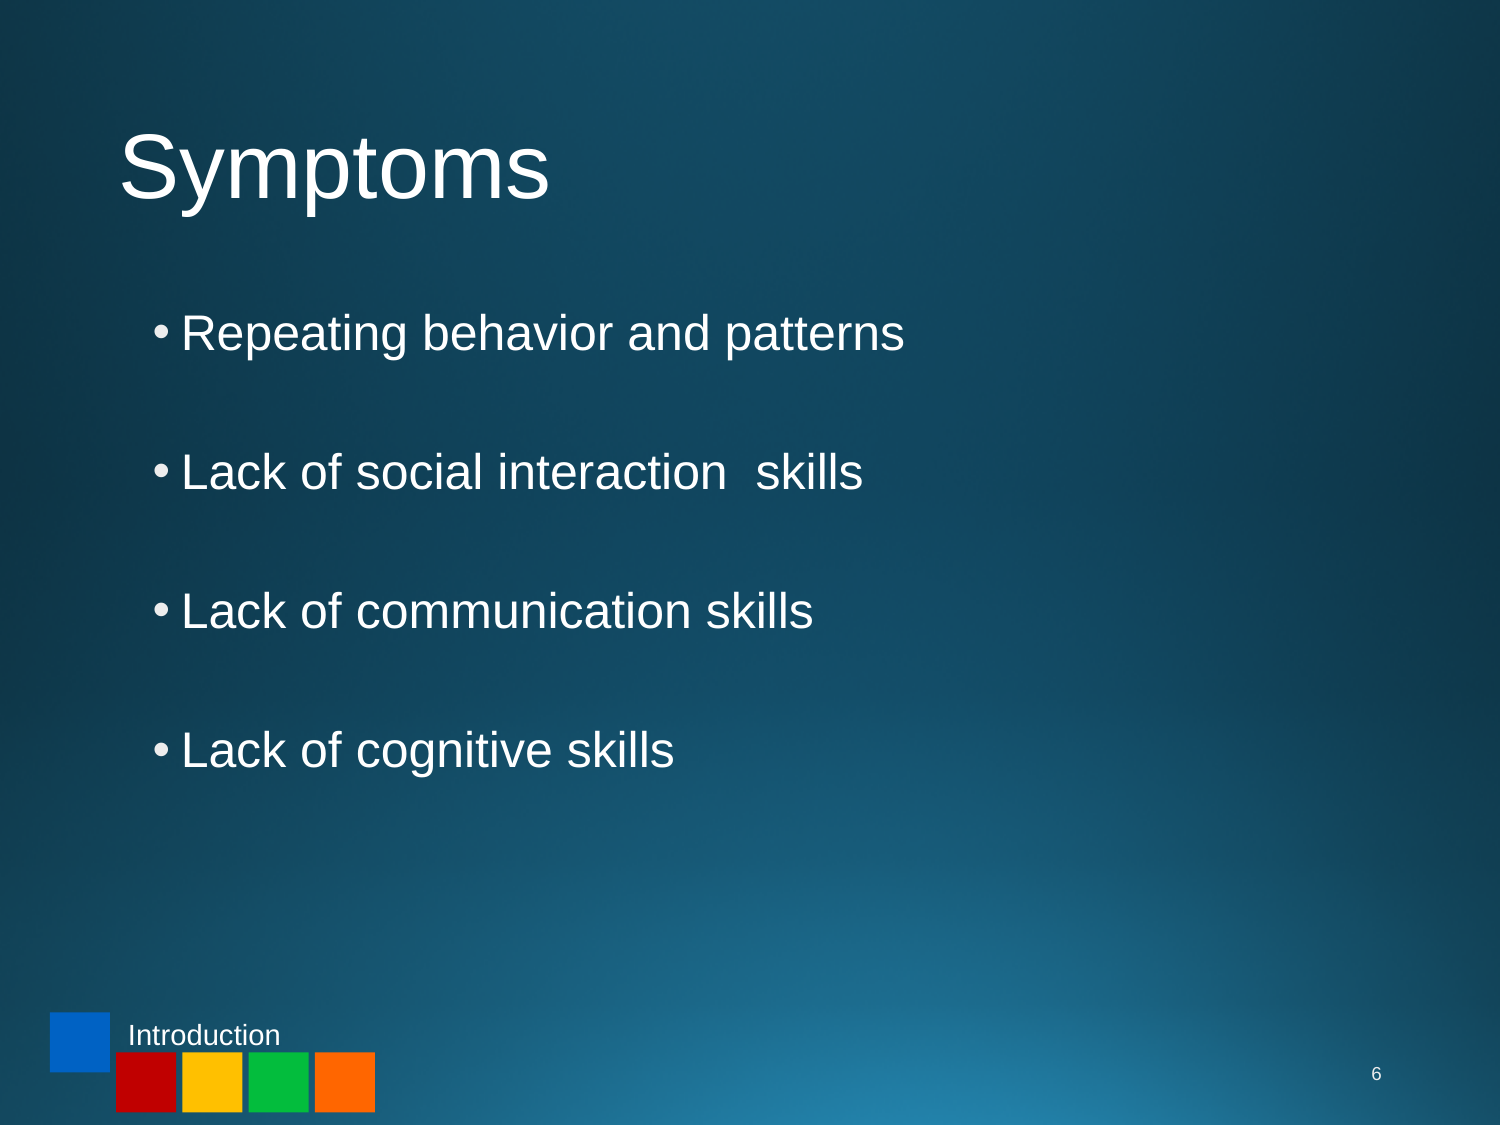

# Symptoms
Repeating behavior and patterns

Lack of social interaction  skills

Lack of communication skills

Lack of cognitive skills
6